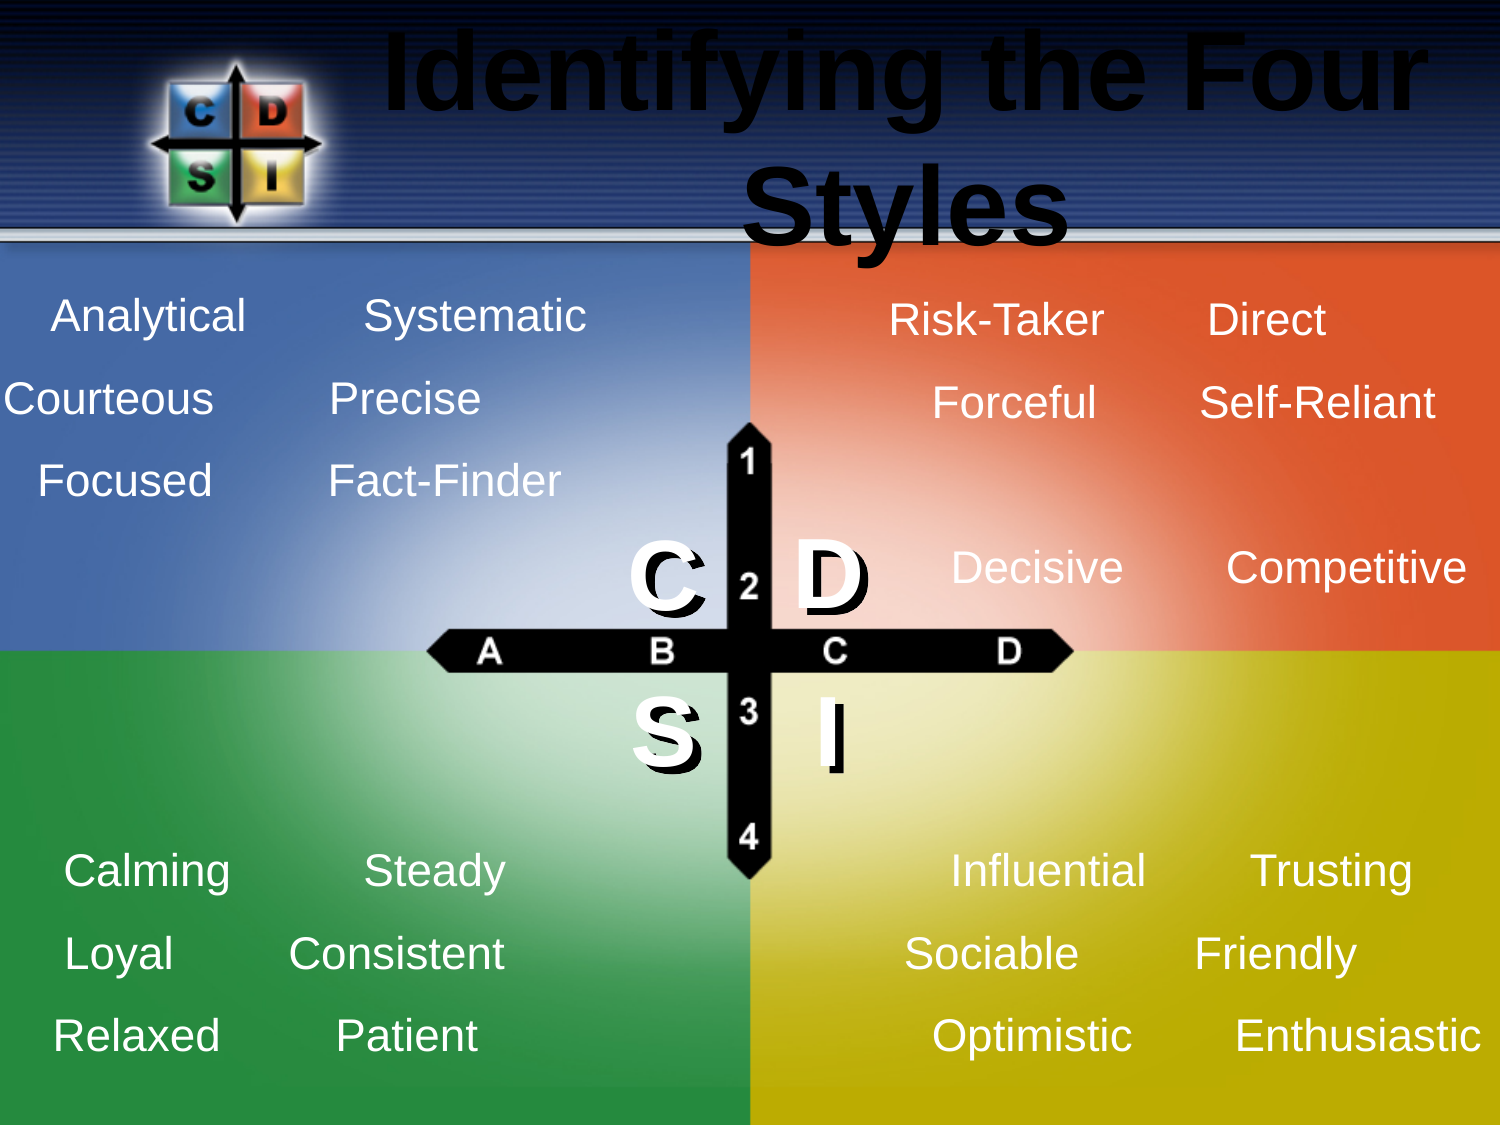

# Identifying the Four Styles
     Analytical	      Systematic
Courteous         Precise
   Focused         Fact-Finder
Risk-Taker        Direct
     Forceful        Self-Reliant
     Decisive        Competitive
D
C
S
I
  Calming	  Steady
  Loyal         Consistent
Relaxed         Patient
 Influential	 Trusting
Sociable         Friendly
     Optimistic        Enthusiastic